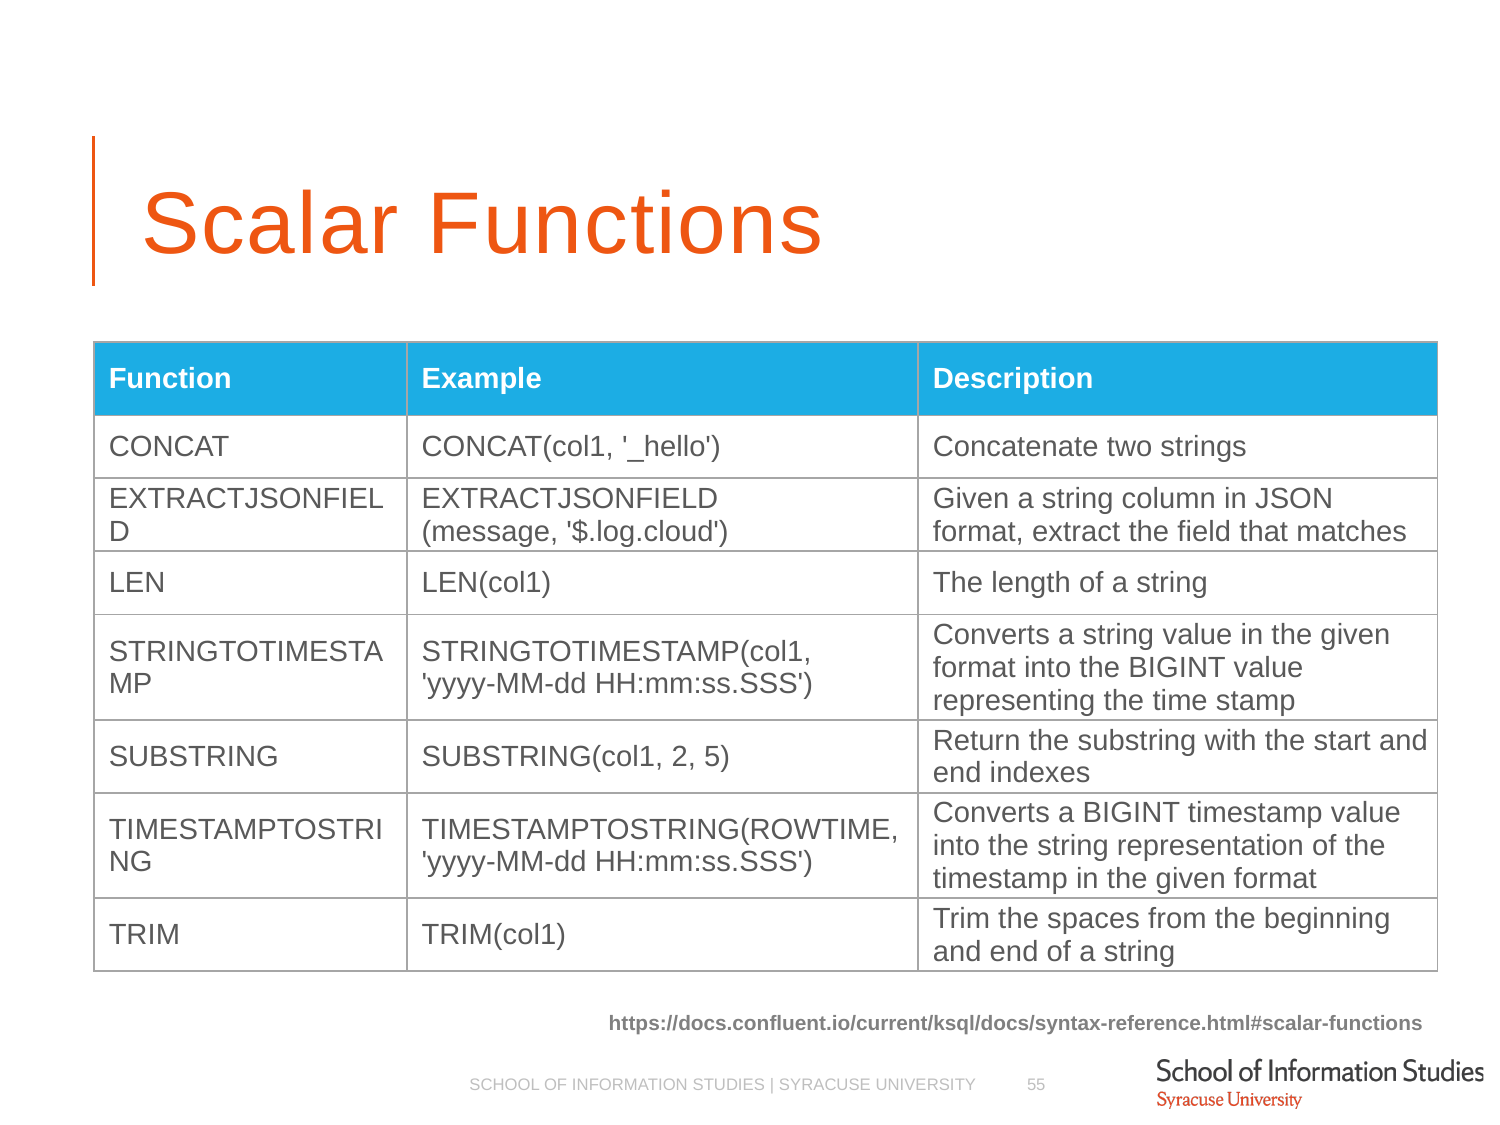

# Scalar Functions
| Function | Example | Description |
| --- | --- | --- |
| CONCAT | CONCAT(col1, '\_hello') | Concatenate two strings |
| EXTRACTJSONFIELD | EXTRACTJSONFIELD (message, '$.log.cloud') | Given a string column in JSON format, extract the field that matches |
| LEN | LEN(col1) | The length of a string |
| STRINGTOTIMESTAMP | STRINGTOTIMESTAMP(col1, 'yyyy-MM-dd HH:mm:ss.SSS') | Converts a string value in the given format into the BIGINT value representing the time stamp |
| SUBSTRING | SUBSTRING(col1, 2, 5) | Return the substring with the start and end indexes |
| TIMESTAMPTOSTRING | TIMESTAMPTOSTRING(ROWTIME, 'yyyy-MM-dd HH:mm:ss.SSS') | Converts a BIGINT timestamp value into the string representation of the timestamp in the given format |
| TRIM | TRIM(col1) | Trim the spaces from the beginning and end of a string |
https://docs.confluent.io/current/ksql/docs/syntax-reference.html#scalar-functions
School of Information Studies | Syracuse University
55